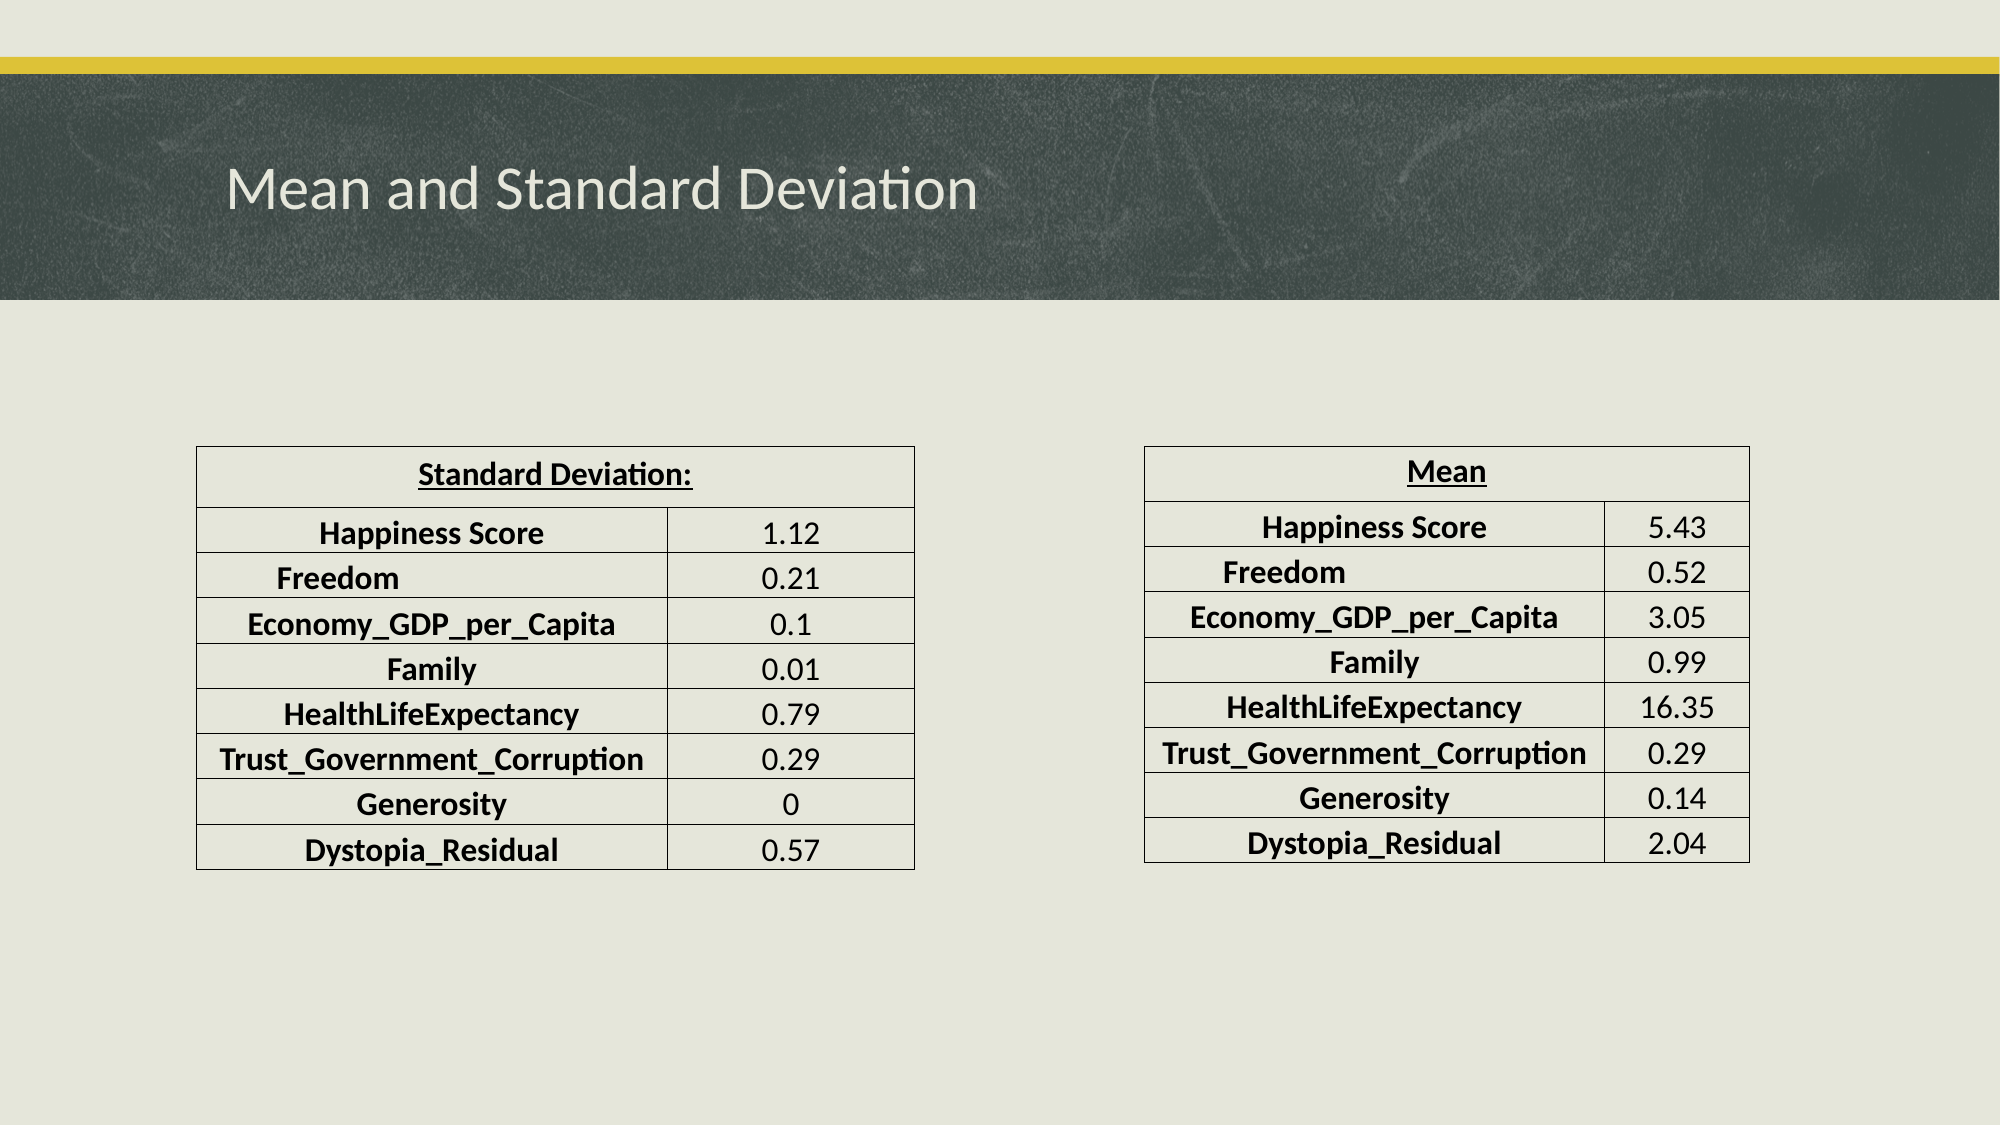

# Mean and Standard Deviation
| Standard Deviation: |  |
| --- | --- |
| Happiness Score | 1.12 |
| Freedom | 0.21 |
| Economy\_GDP\_per\_Capita | 0.1 |
| Family | 0.01 |
| HealthLifeExpectancy | 0.79 |
| Trust\_Government\_Corruption | 0.29 |
| Generosity | 0 |
| Dystopia\_Residual | 0.57 |
| Mean |  |
| --- | --- |
| Happiness Score | 5.43 |
| Freedom | 0.52 |
| Economy\_GDP\_per\_Capita | 3.05 |
| Family | 0.99 |
| HealthLifeExpectancy | 16.35 |
| Trust\_Government\_Corruption | 0.29 |
| Generosity | 0.14 |
| Dystopia\_Residual | 2.04 |